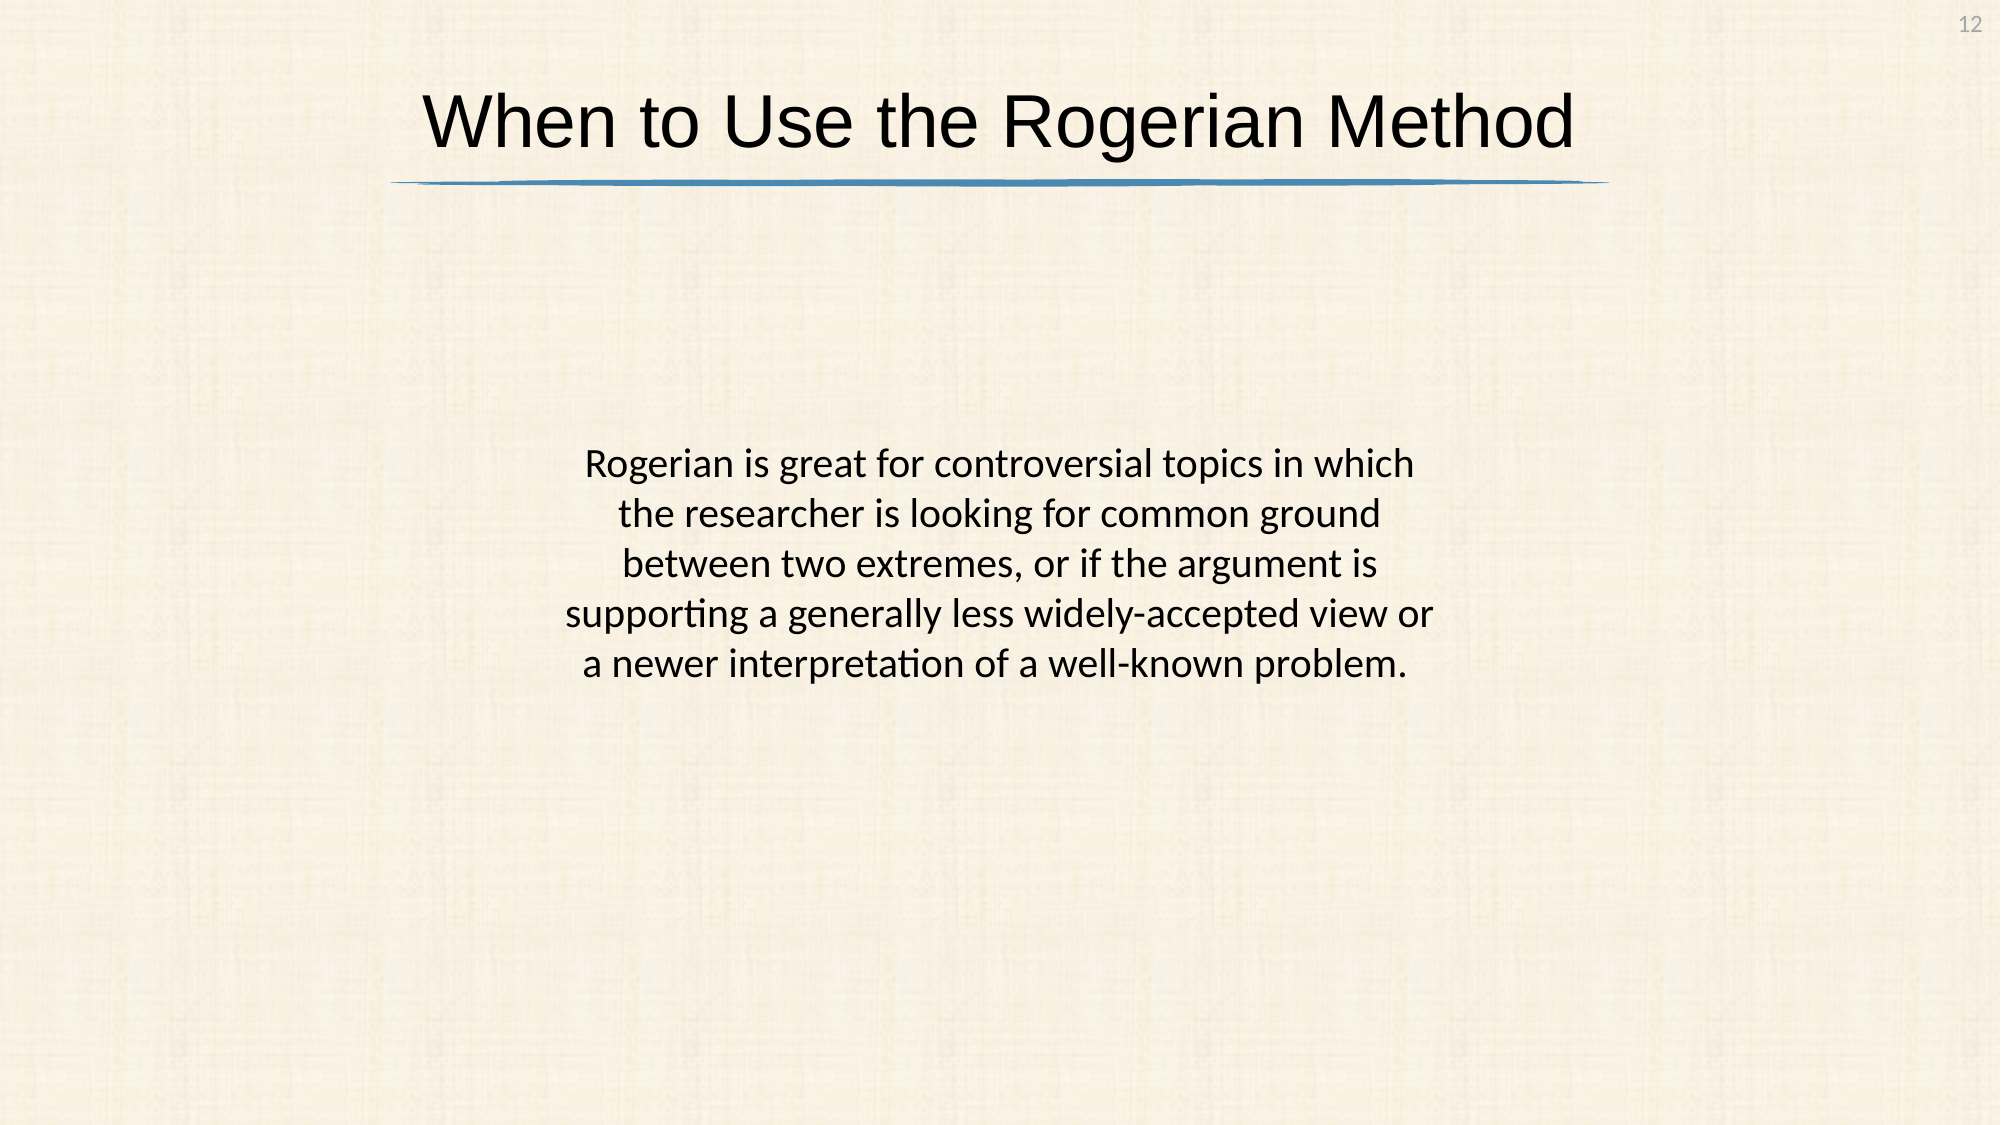

# When to Use the Rogerian Method
Rogerian is great for controversial topics in which the researcher is looking for common ground between two extremes, or if the argument is supporting a generally less widely-accepted view or a newer interpretation of a well-known problem.